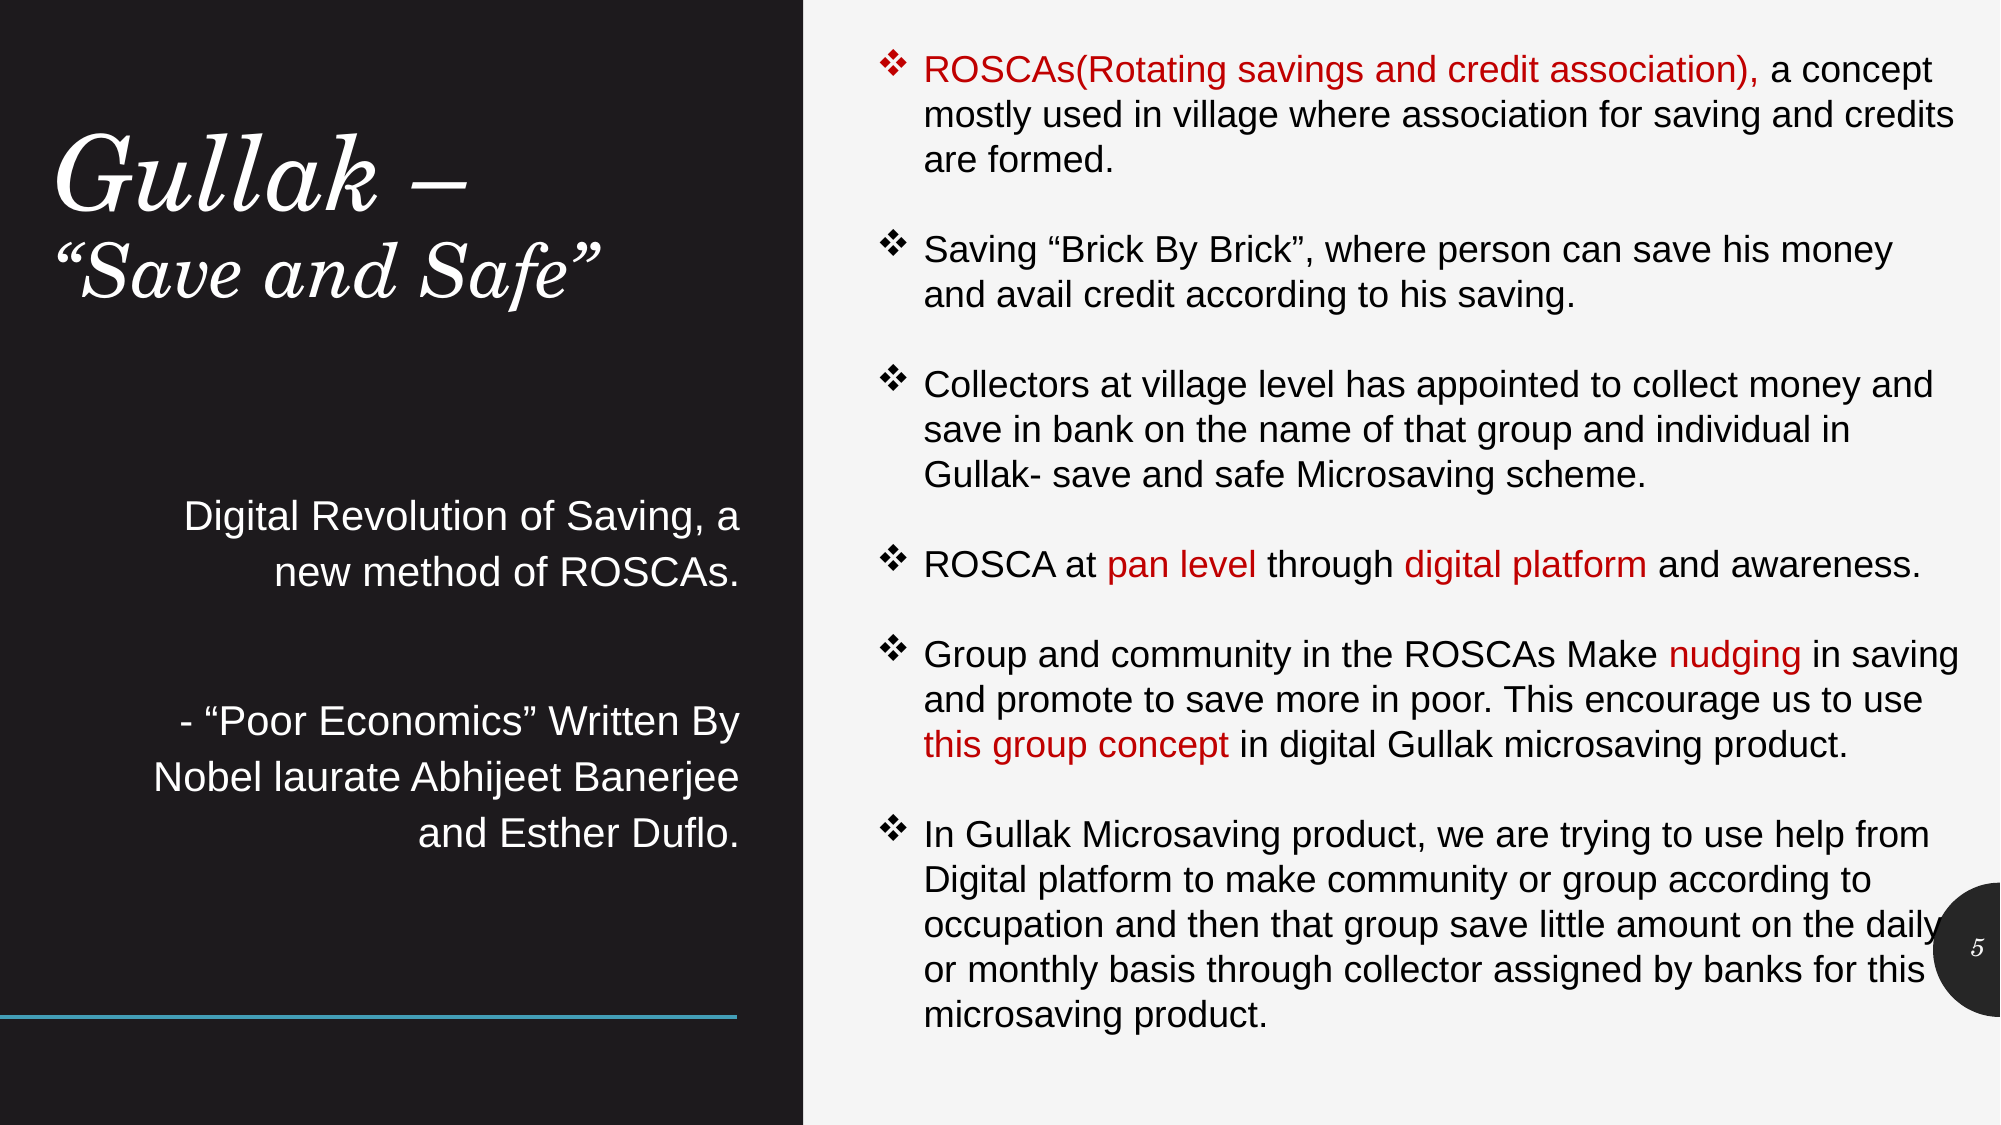

# Gullak – “Save and Safe”
ROSCAs(Rotating savings and credit association), a concept mostly used in village where association for saving and credits are formed.

Saving “Brick By Brick”, where person can save his money and avail credit according to his saving.

Collectors at village level has appointed to collect money and save in bank on the name of that group and individual in Gullak- save and safe Microsaving scheme.

ROSCA at pan level through digital platform and awareness.

Group and community in the ROSCAs Make nudging in saving and promote to save more in poor. This encourage us to use this group concept in digital Gullak microsaving product.

In Gullak Microsaving product, we are trying to use help from Digital platform to make community or group according to occupation and then that group save little amount on the daily or monthly basis through collector assigned by banks for this microsaving product.

Digital Revolution of Saving, a new method of ROSCAs.

- “Poor Economics” Written By Nobel laurate Abhijeet Banerjee and Esther Duflo.
5